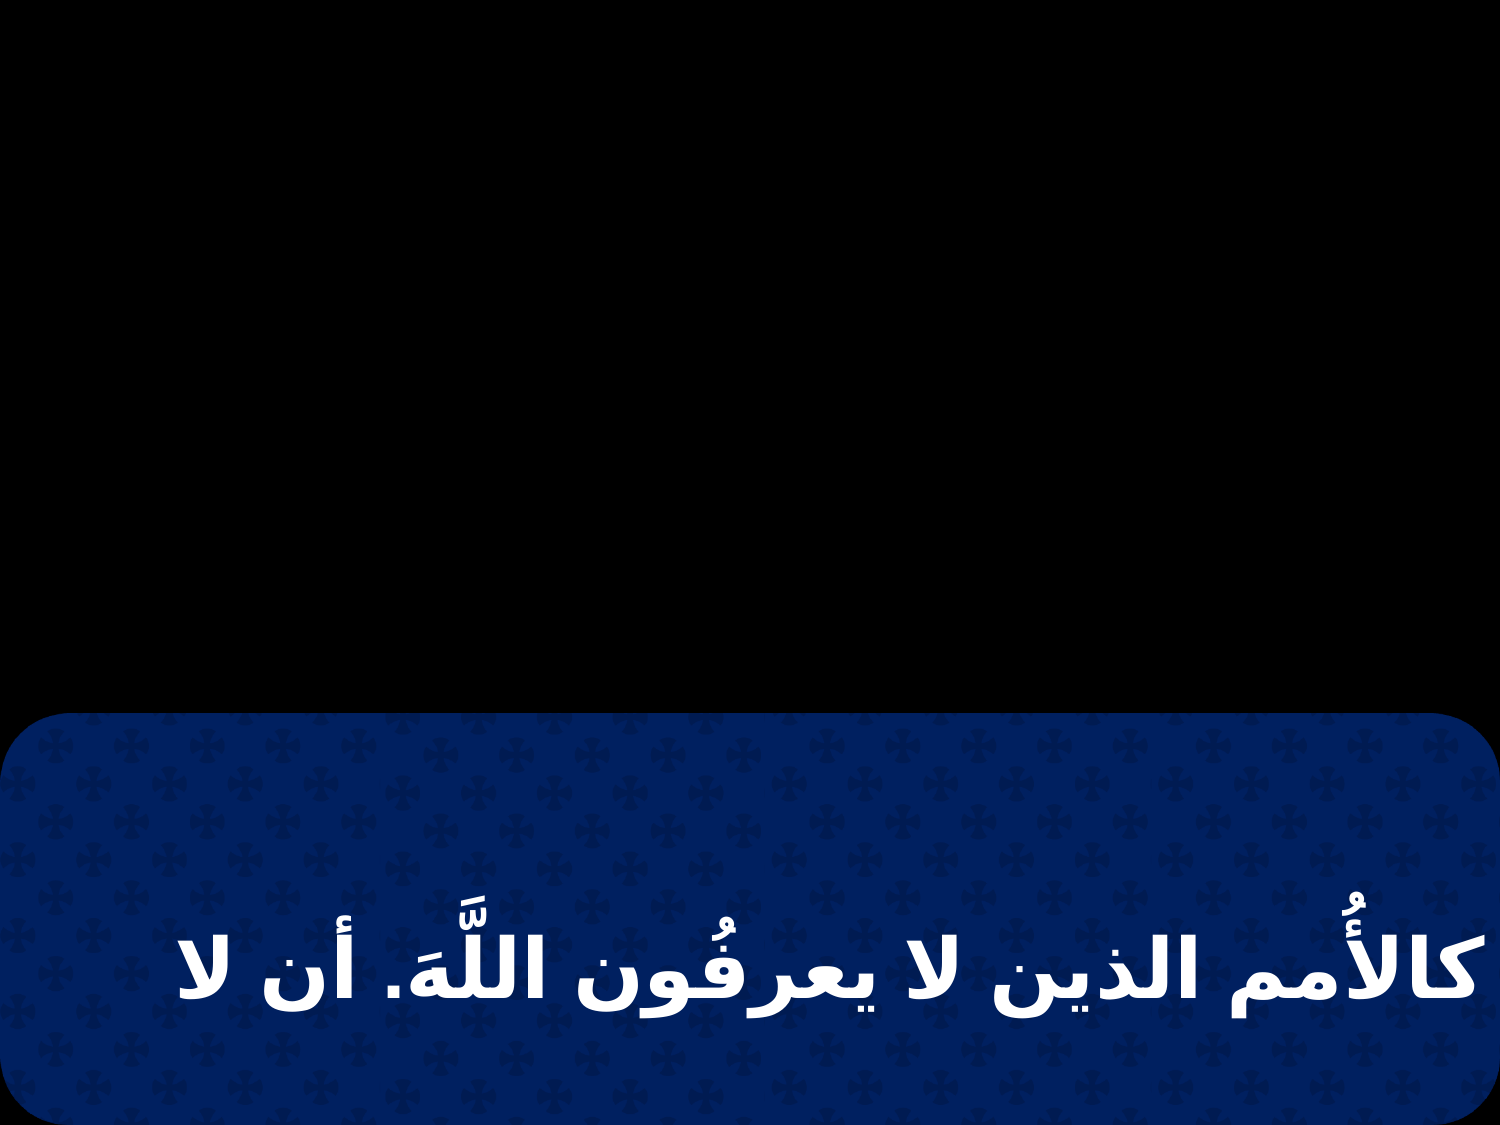

كالأُمم الذين لا يعرفُون اللَّهَ. أن لا